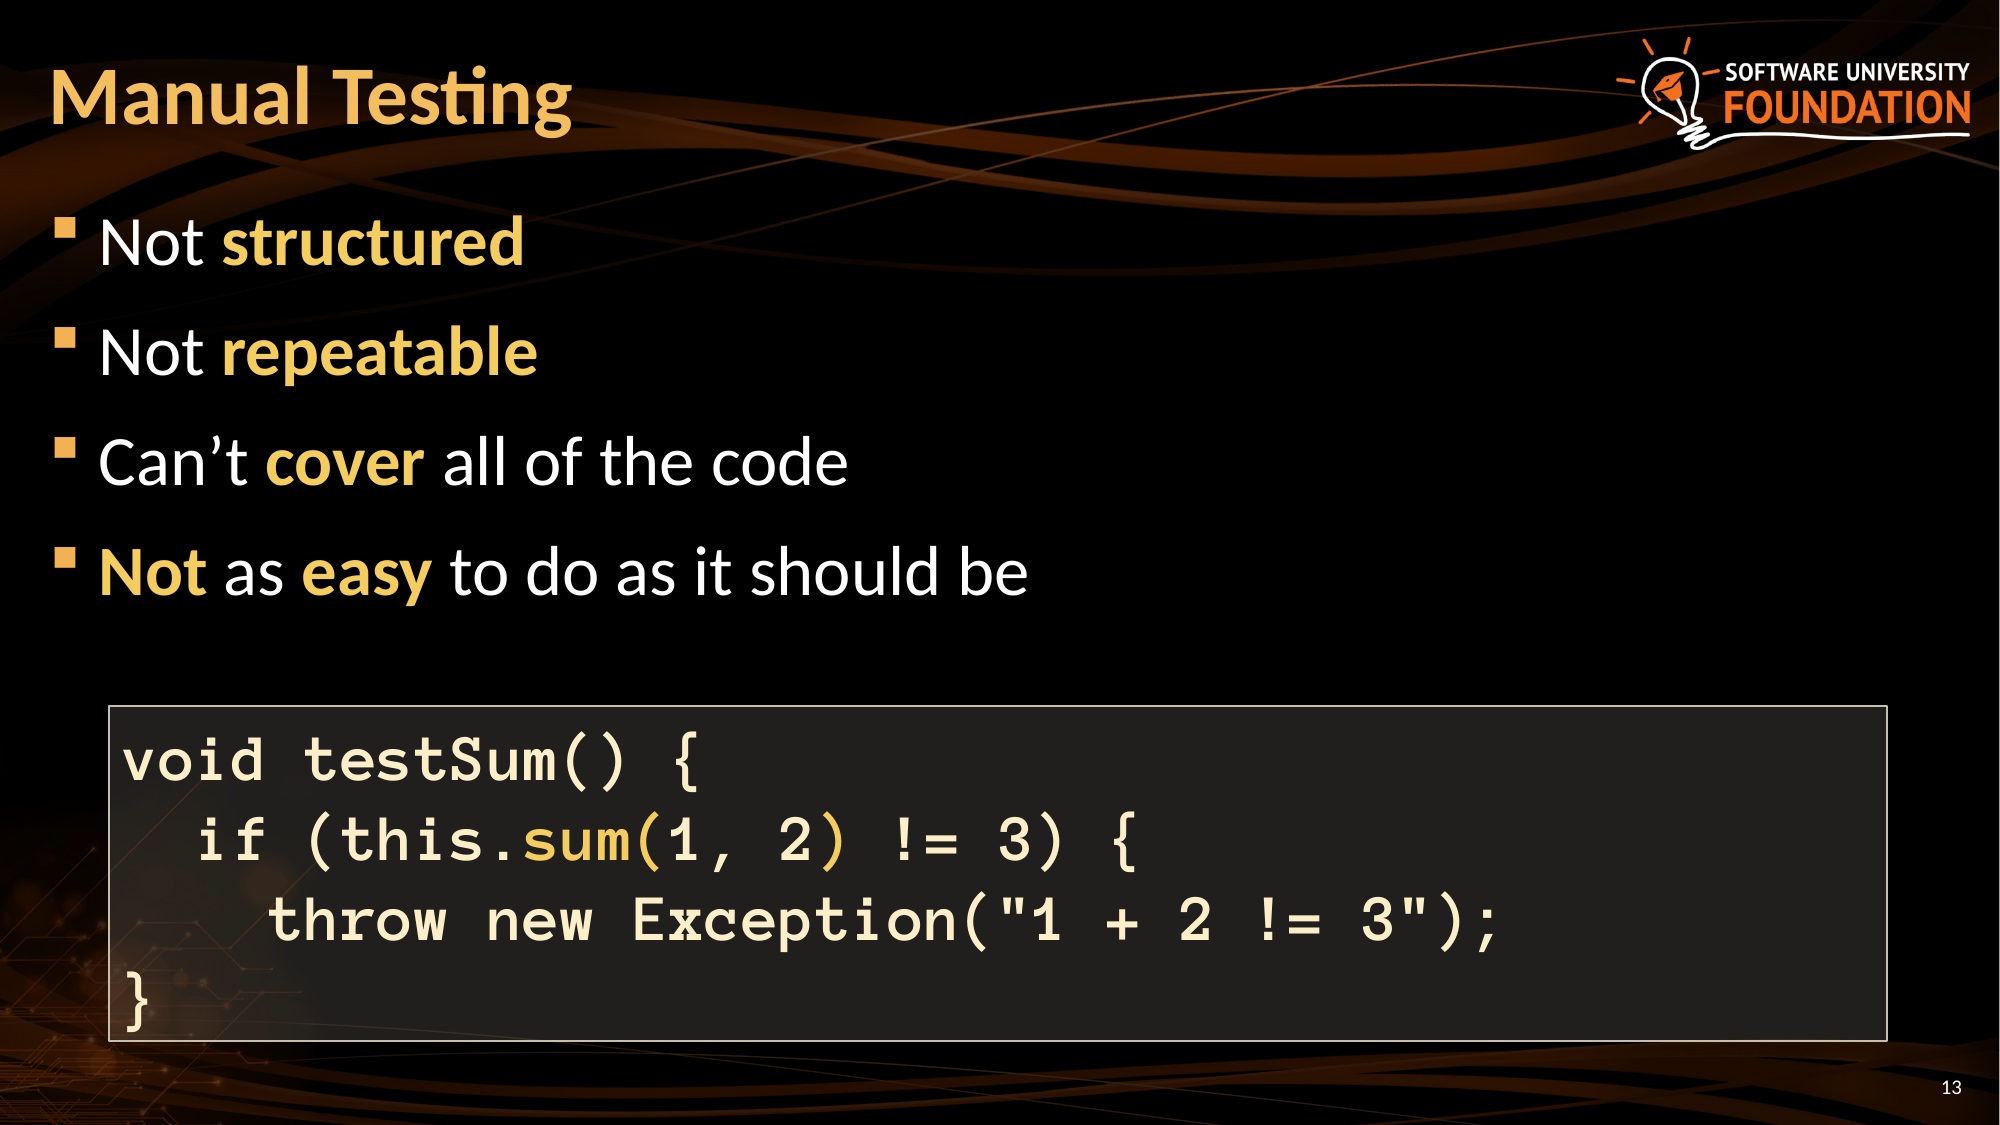

# Manual Testing
Not structured
Not repeatable
Can’t cover all of the code
Not as easy to do as it should be
void testSum() {
  if (this.sum(1, 2) != 3) {
    throw new Exception("1 + 2 != 3");
}
13